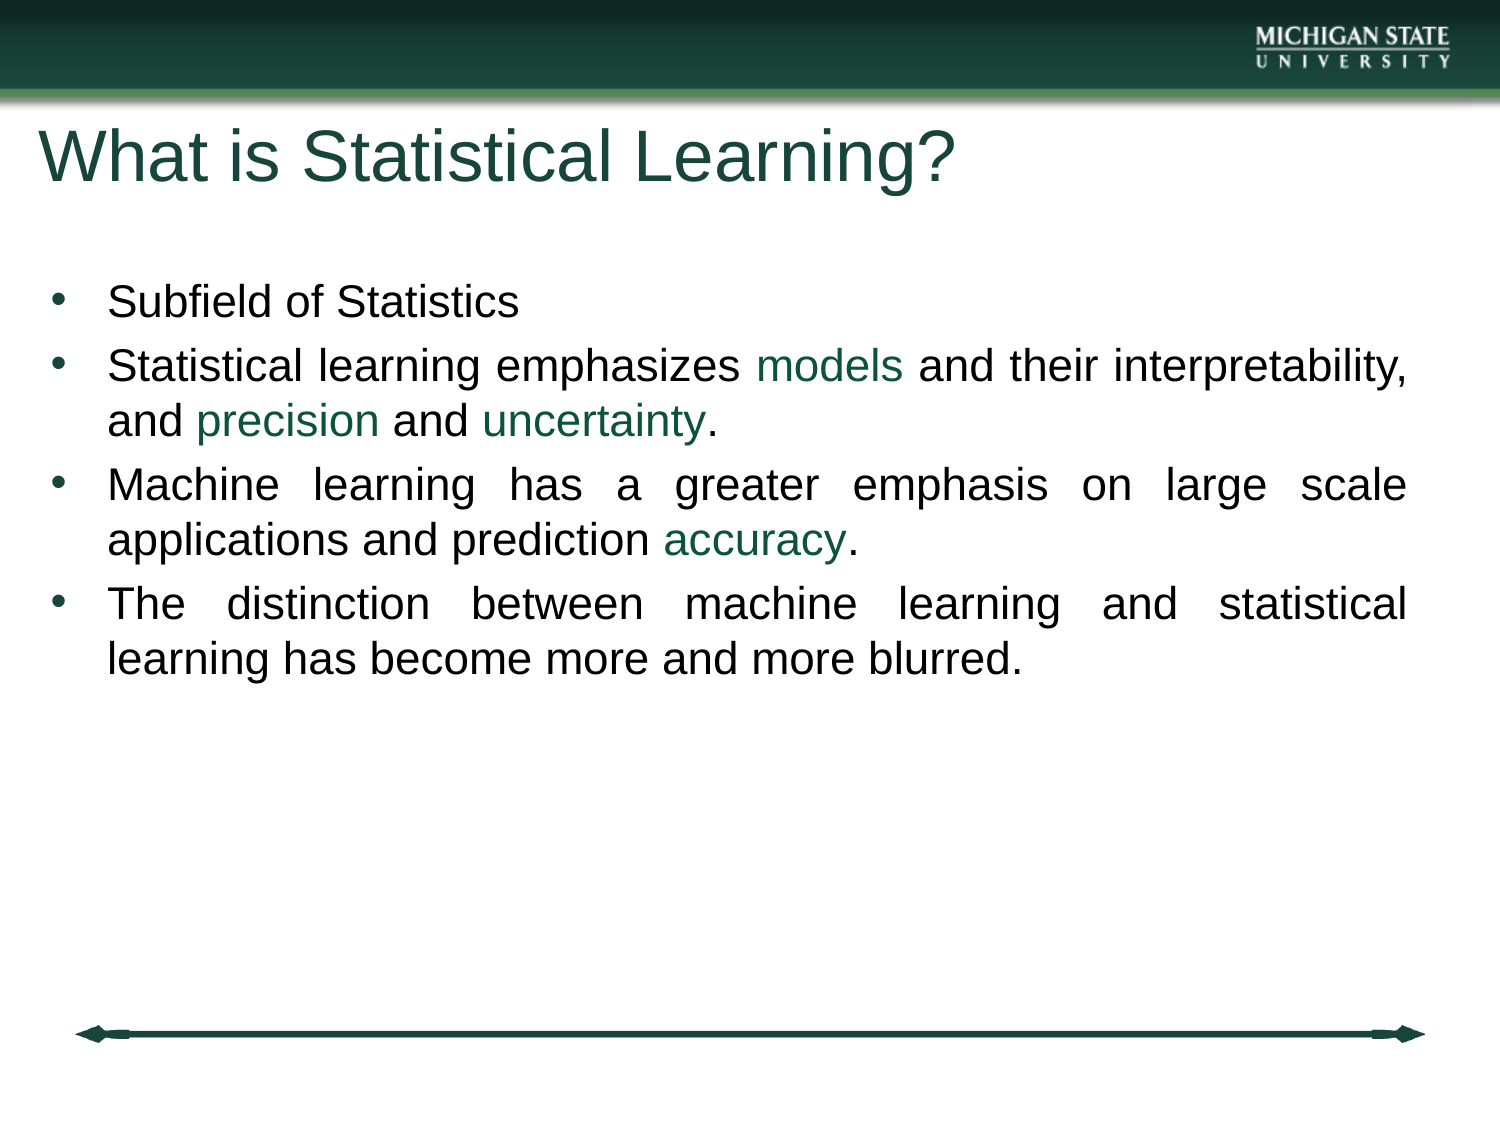

What is Statistical Learning?
Subfield of Statistics
Statistical learning emphasizes models and their interpretability, and precision and uncertainty.
Machine learning has a greater emphasis on large scale applications and prediction accuracy.
The distinction between machine learning and statistical learning has become more and more blurred.